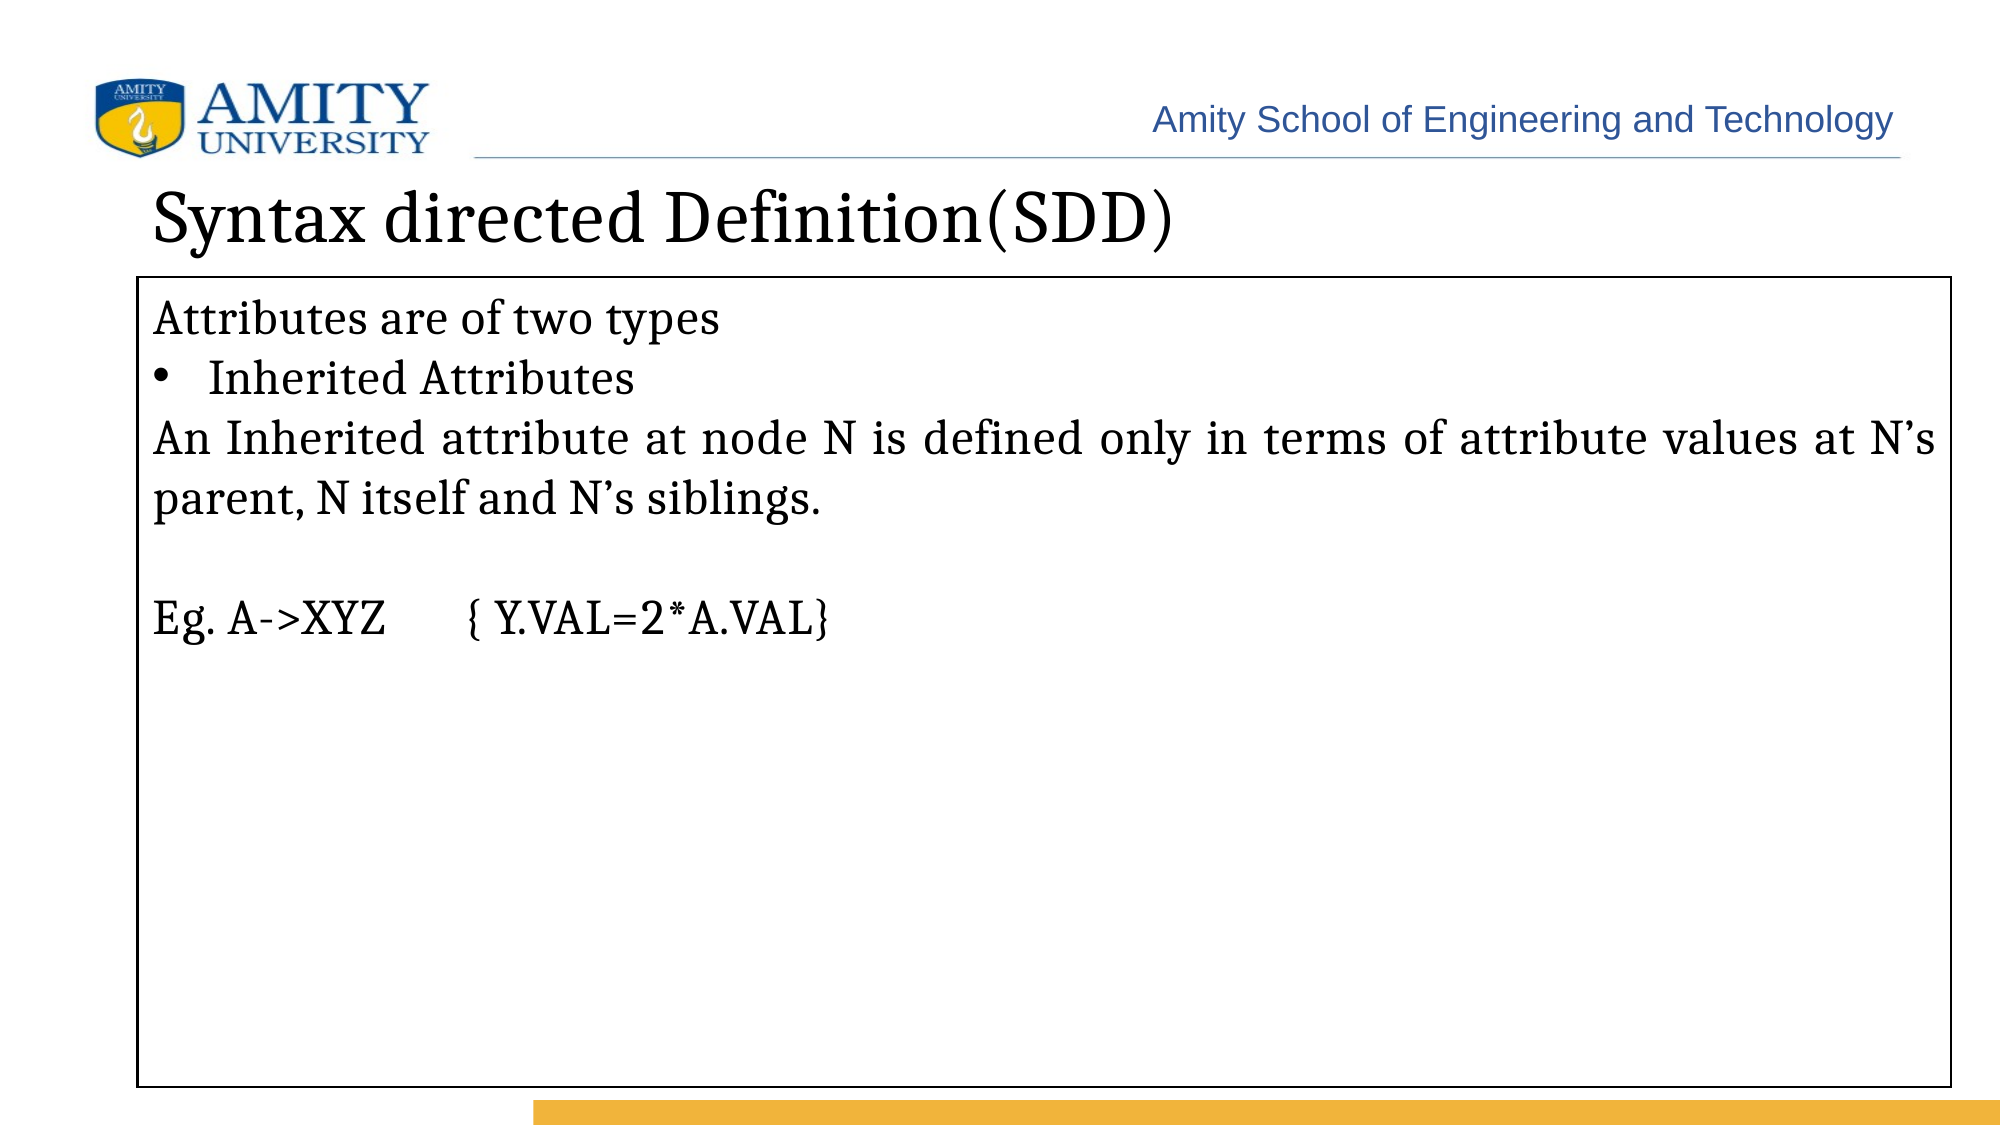

# Syntax directed Definition(SDD)
Attributes are of two types
Inherited Attributes
An Inherited attribute at node N is defined only in terms of attribute values at N’s parent, N itself and N’s siblings.

Eg. A->XYZ       { Y.VAL=2*A.VAL}

6